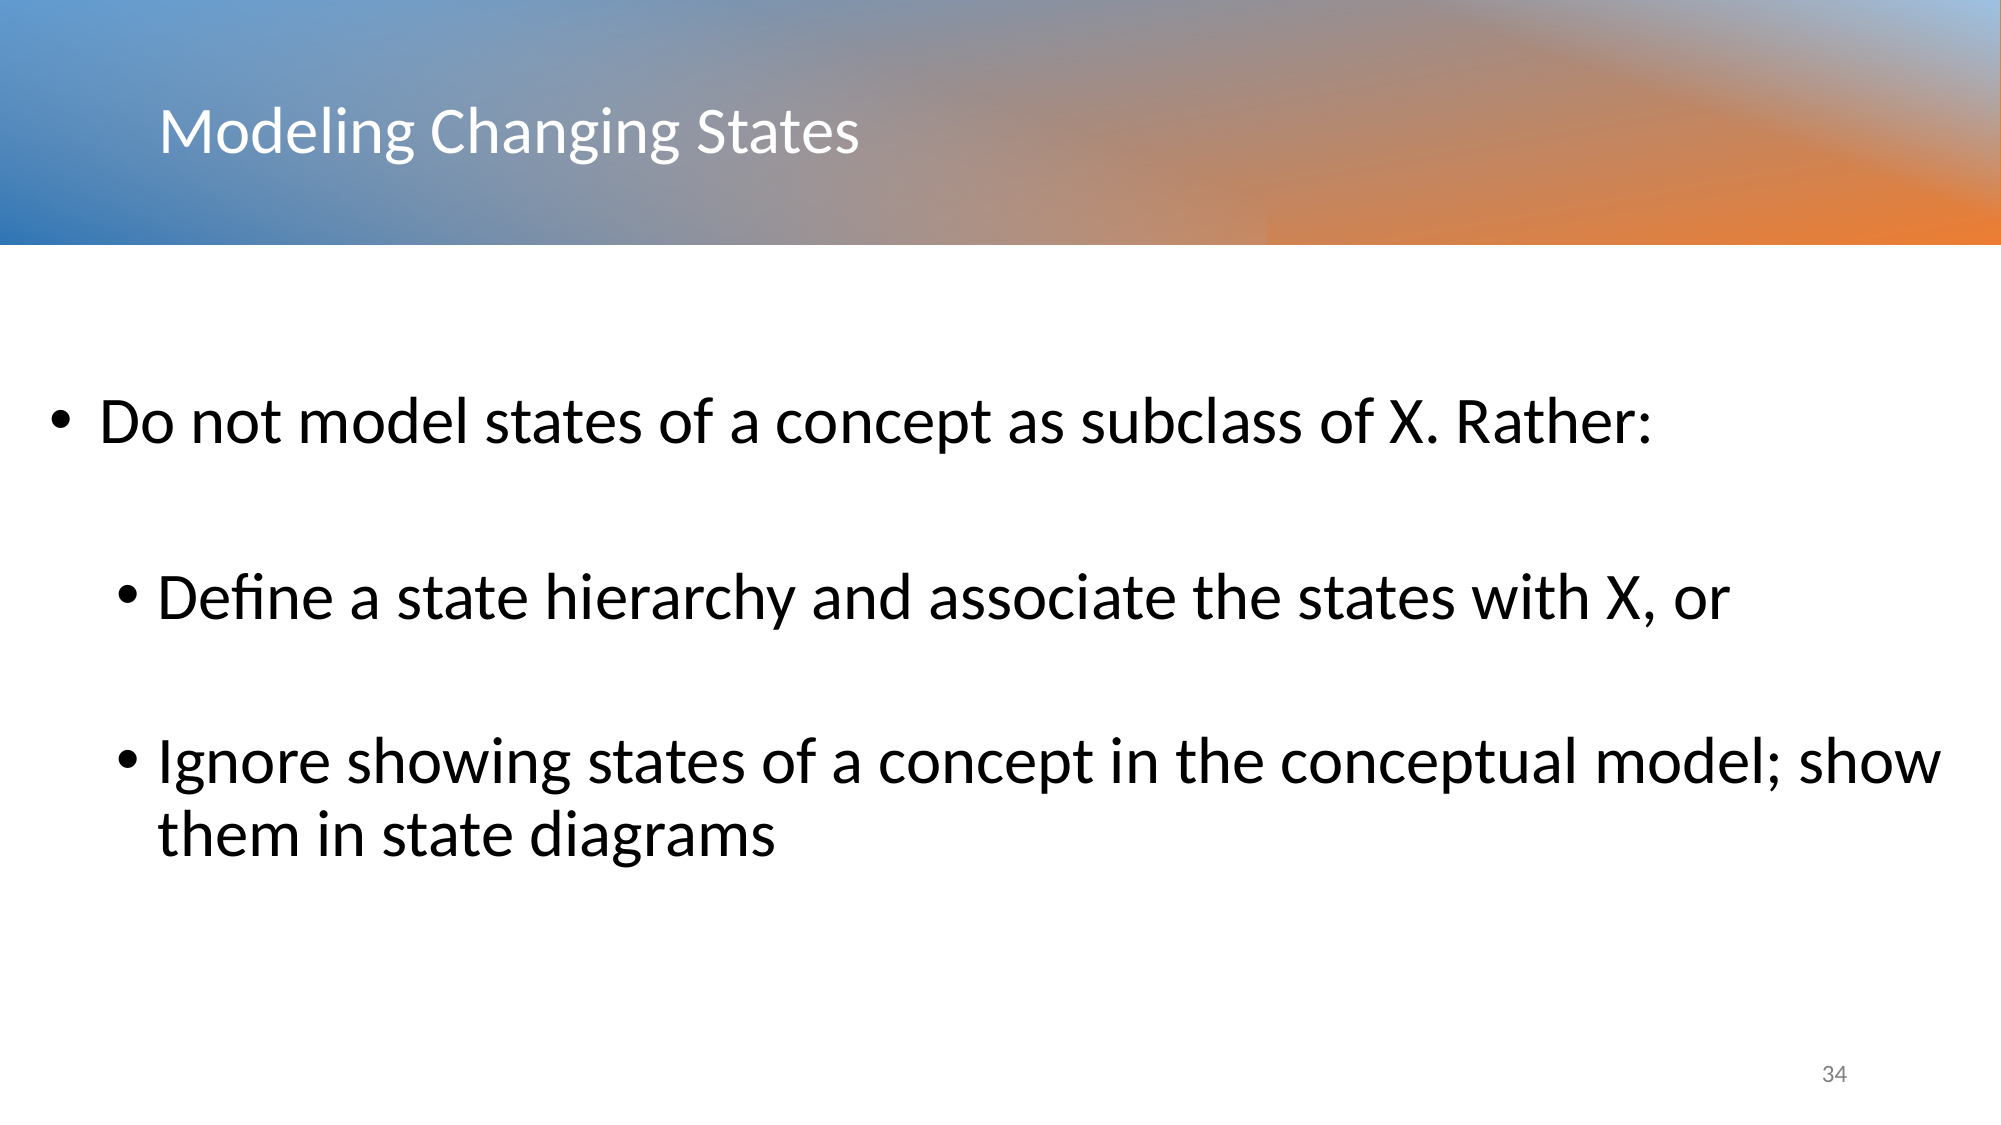

# Modeling Changing States
Do not model states of a concept as subclass of X. Rather:

Define a state hierarchy and associate the states with X, or

Ignore showing states of a concept in the conceptual model; show them in state diagrams
34